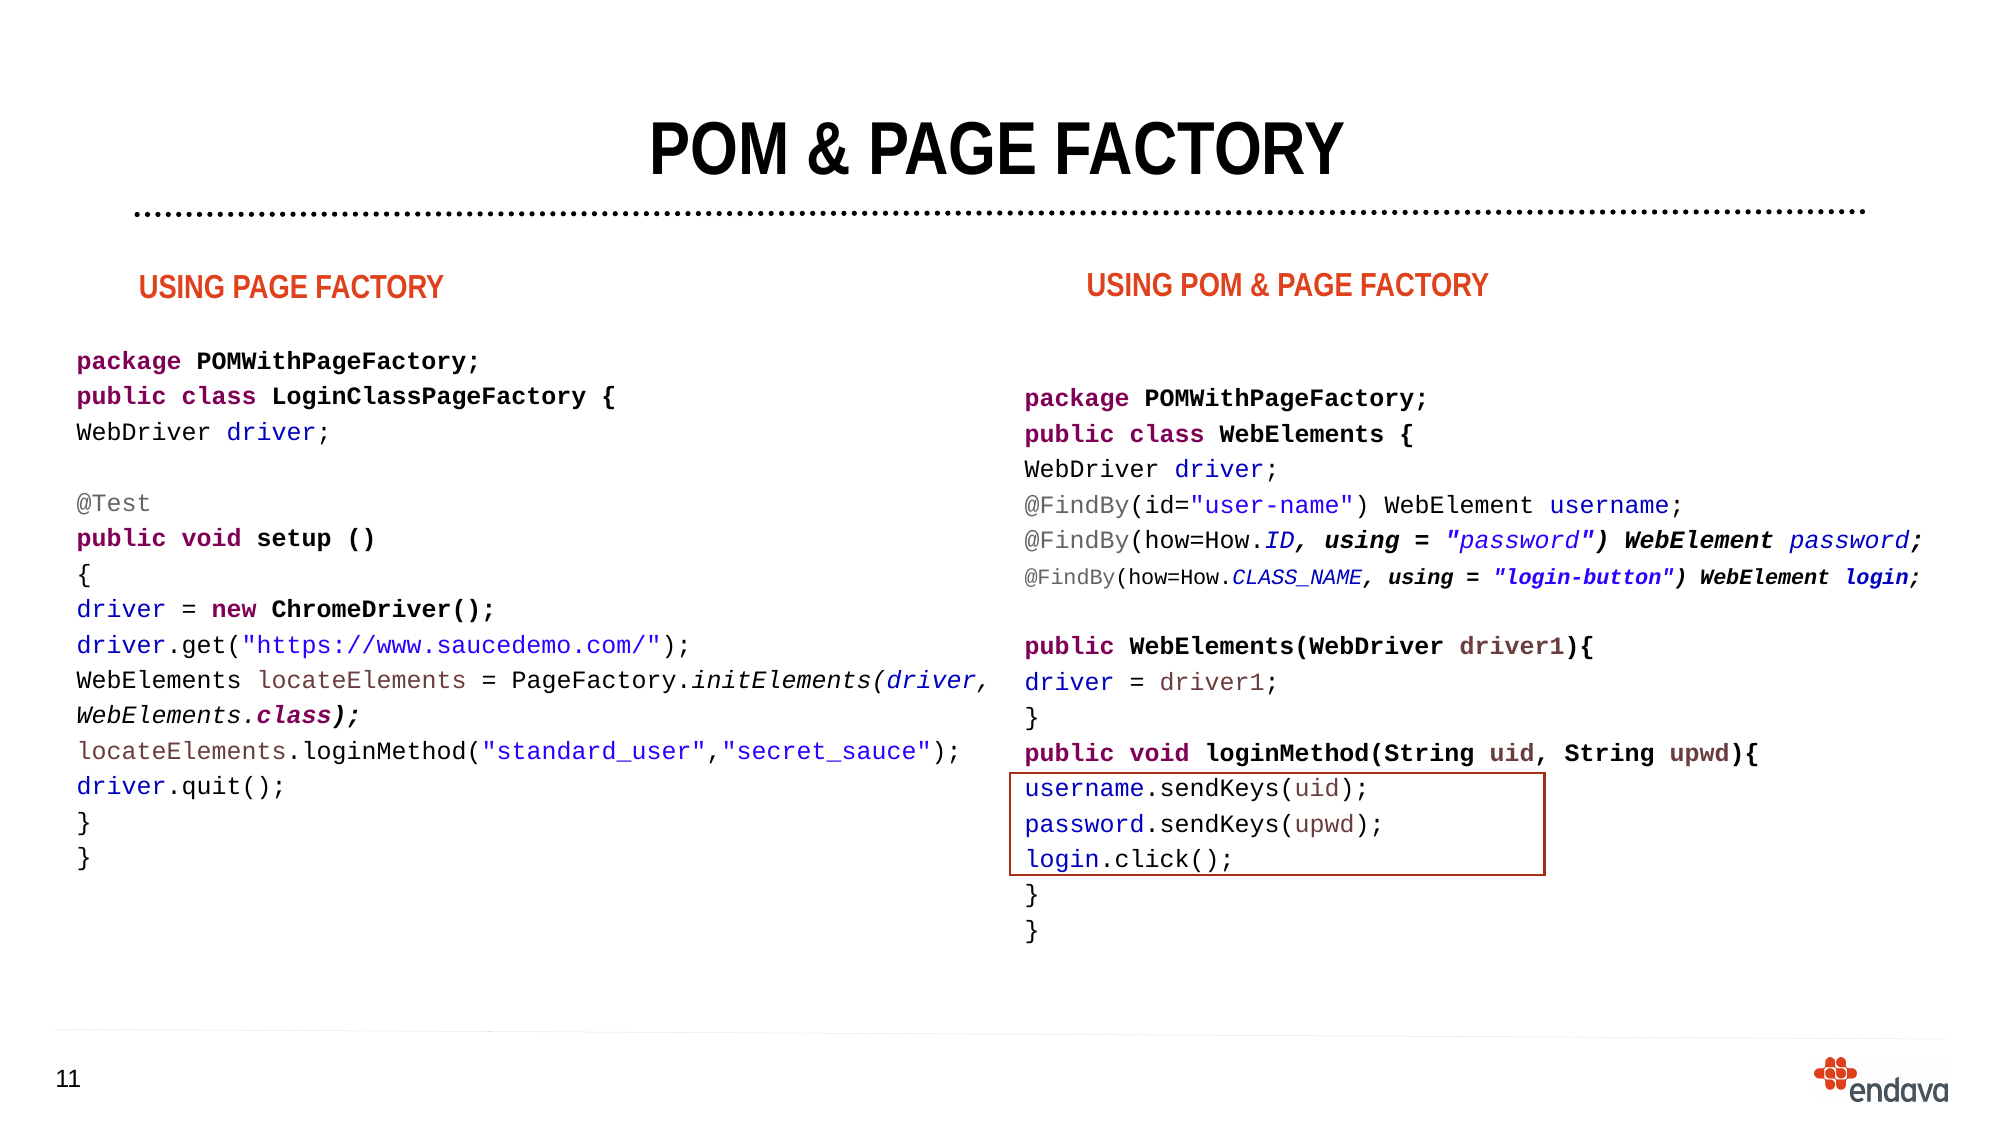

# POM & Page factory
Using POm & page factory
Using page factory
package POMWithPageFactory;
public class LoginClassPageFactory {
WebDriver driver;

@Test
public void setup ()
{
driver = new ChromeDriver();
driver.get("https://www.saucedemo.com/");
WebElements locateElements = PageFactory.initElements(driver,
WebElements.class);
locateElements.loginMethod("standard_user","secret_sauce");
driver.quit();
}
}
package POMWithPageFactory;
public class WebElements {
WebDriver driver;
@FindBy(id="user-name") WebElement username;
@FindBy(how=How.ID, using = "password") WebElement password;
@FindBy(how=How.CLASS_NAME, using = "login-button") WebElement login;

public WebElements(WebDriver driver1){
driver = driver1;
}
public void loginMethod(String uid, String upwd){
username.sendKeys(uid);
password.sendKeys(upwd);
login.click();
}
}